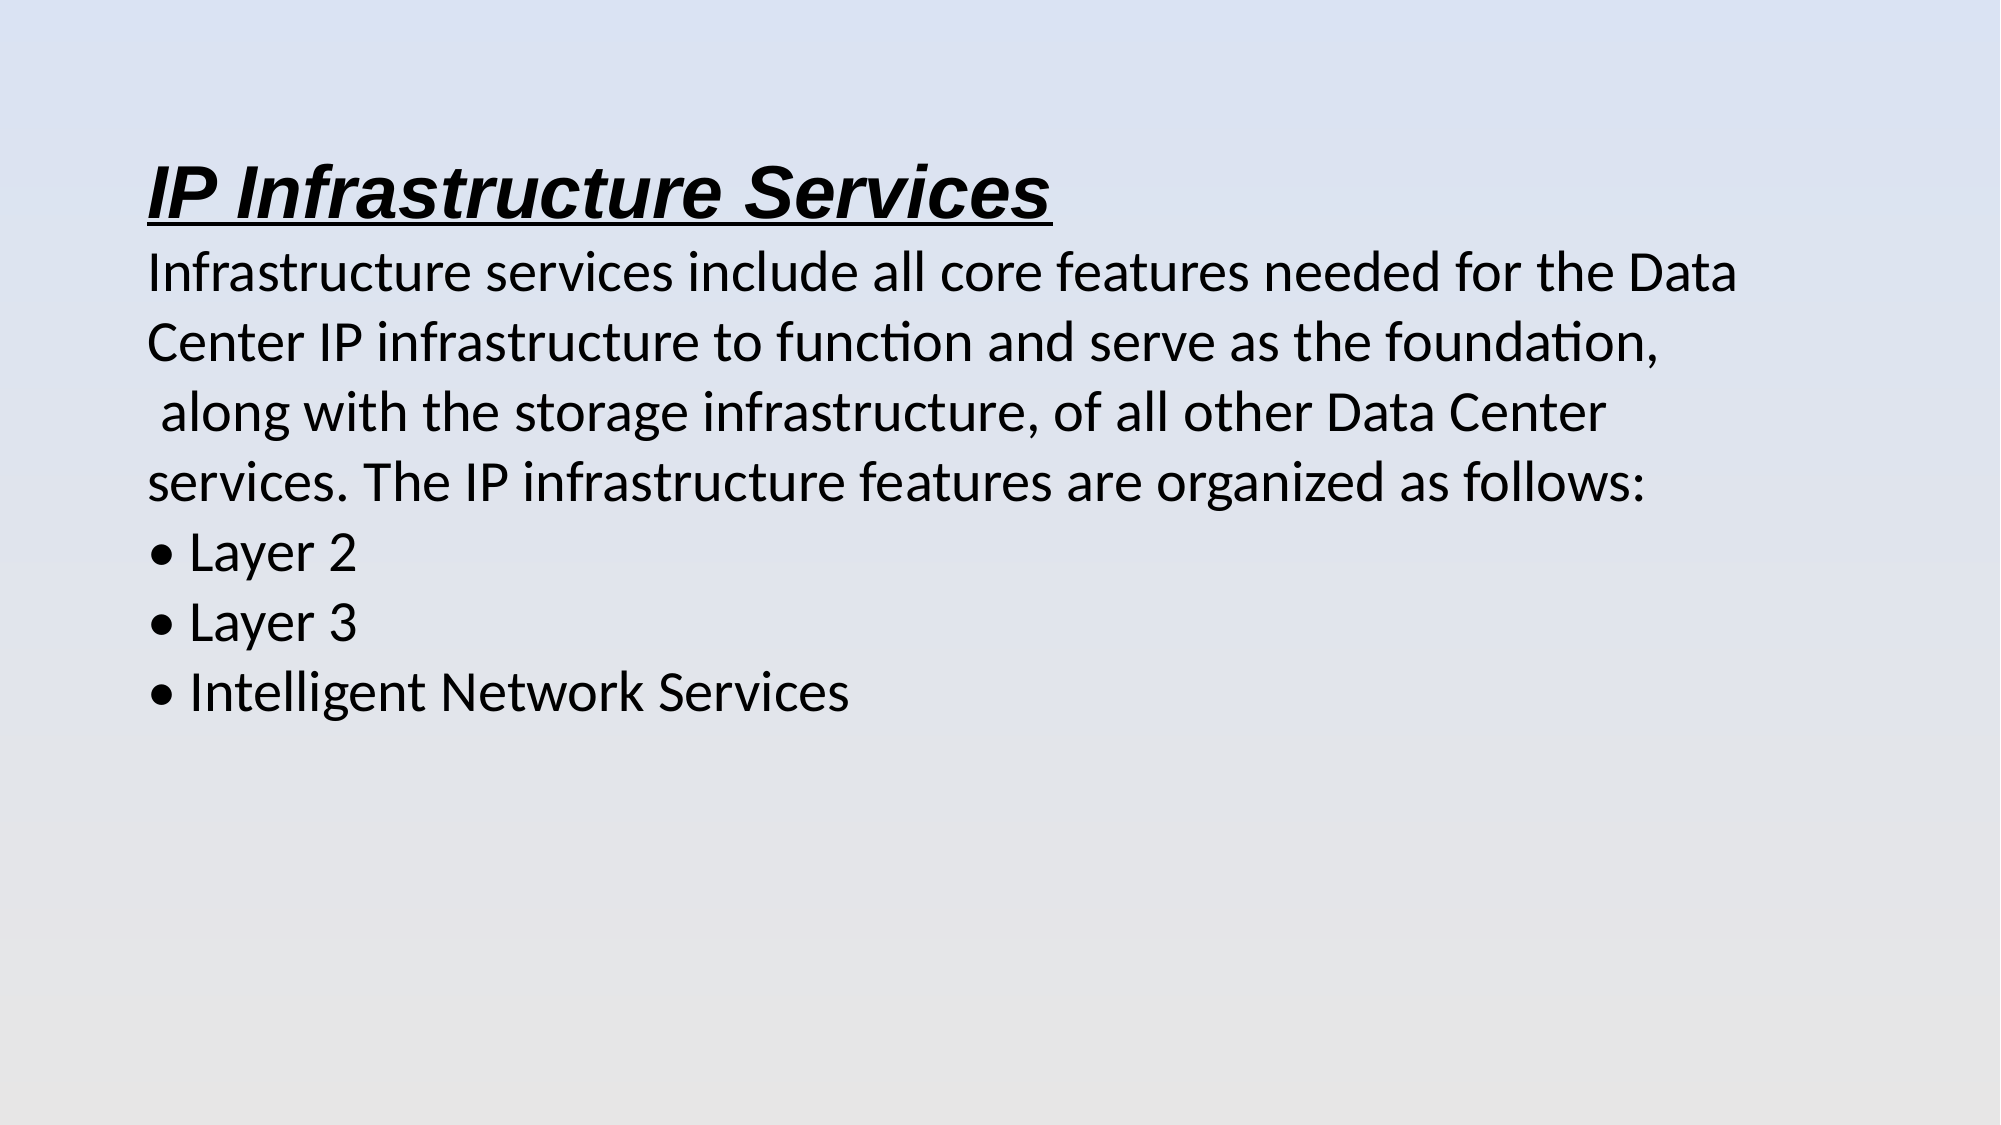

IP Infrastructure Services
Infrastructure services include all core features needed for the Data Center IP infrastructure to function and serve as the foundation,
 along with the storage infrastructure, of all other Data Center
services. The IP infrastructure features are organized as follows:
• Layer 2
• Layer 3
• Intelligent Network Services